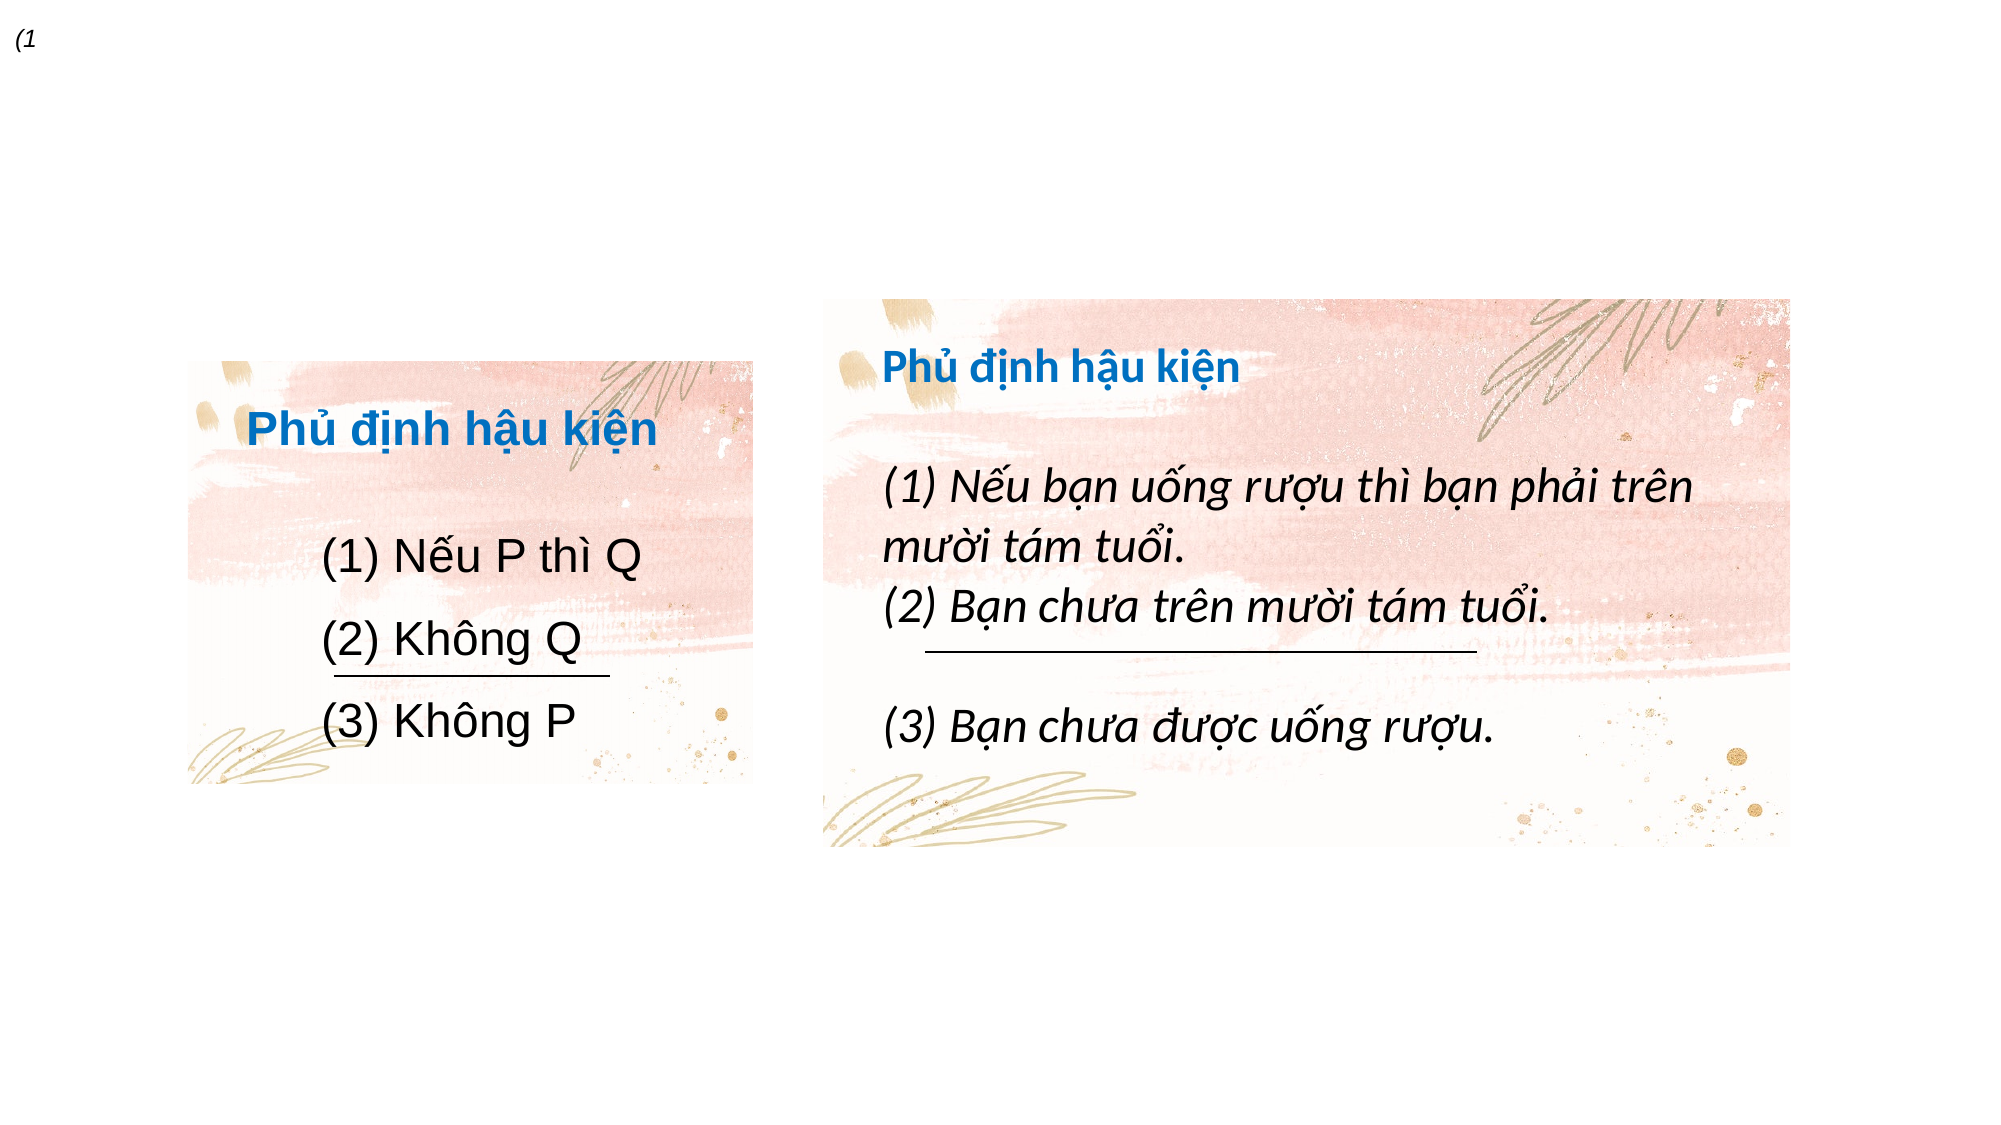

(1
Phủ định hậu kiện

(1) Nếu bạn uống rượu thì bạn phải trên mười tám tuổi.
(2) Bạn chưa trên mười tám tuổi.

(3) Bạn chưa được uống rượu.

Phủ định hậu kiện

(1) Nếu P thì Q
(2) Không Q
(3) Không P